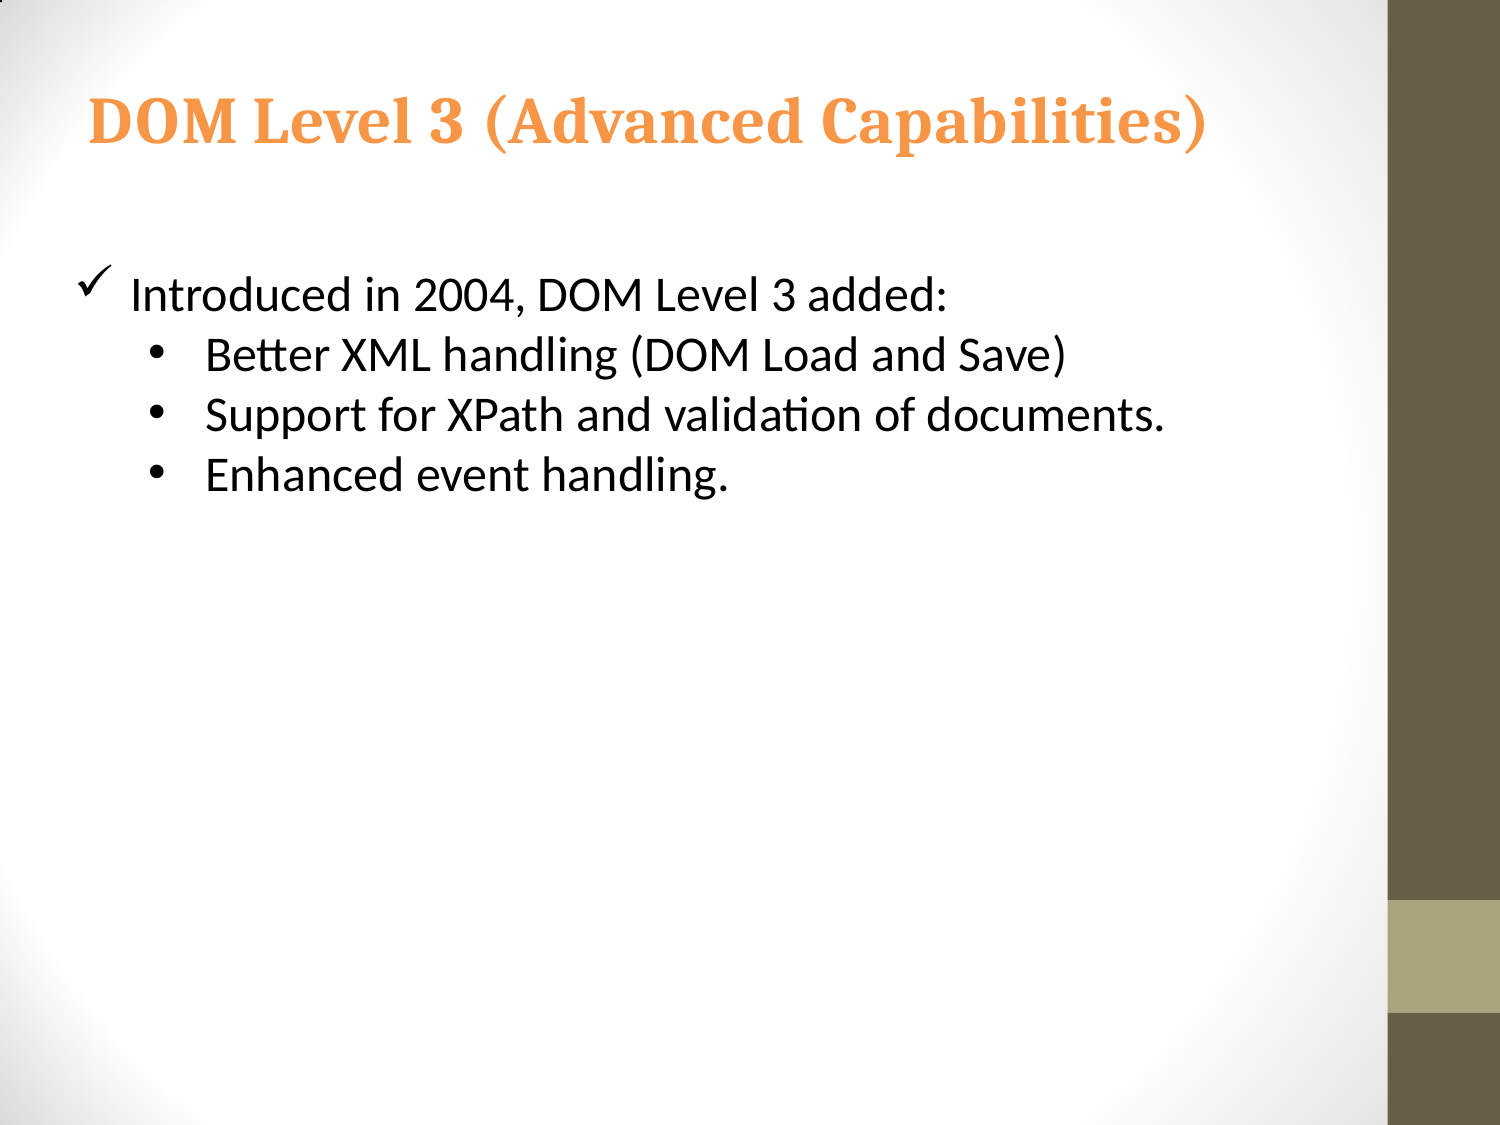

# DOM Level 3 (Advanced Capabilities)
Introduced in 2004, DOM Level 3 added:
Better XML handling (DOM Load and Save)
Support for XPath and validation of documents.
Enhanced event handling.